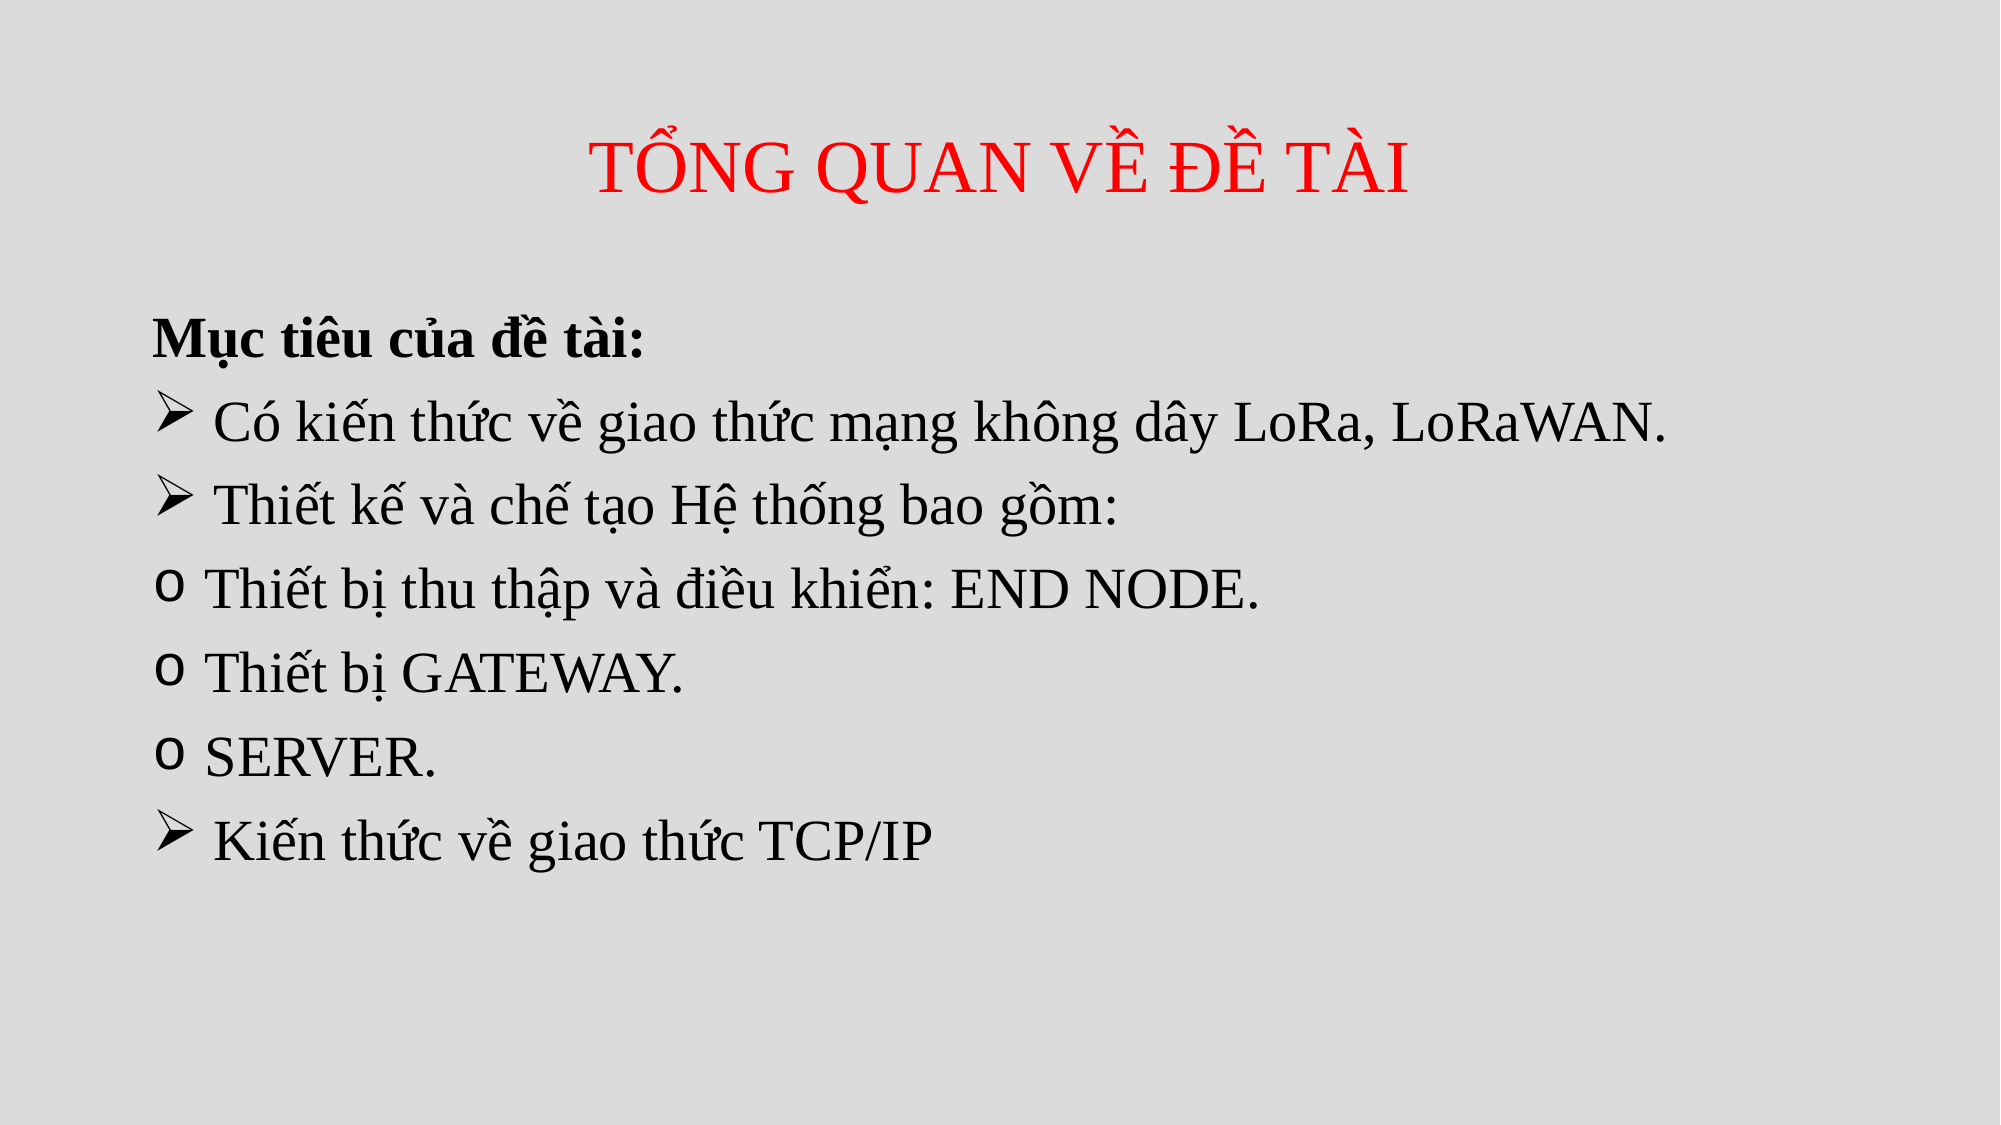

# TỔNG QUAN VỀ ĐỀ TÀI
Mục tiêu của đề tài:
 Có kiến thức về giao thức mạng không dây LoRa, LoRaWAN.
 Thiết kế và chế tạo Hệ thống bao gồm:
 Thiết bị thu thập và điều khiển: END NODE.
 Thiết bị GATEWAY.
 SERVER.
 Kiến thức về giao thức TCP/IP